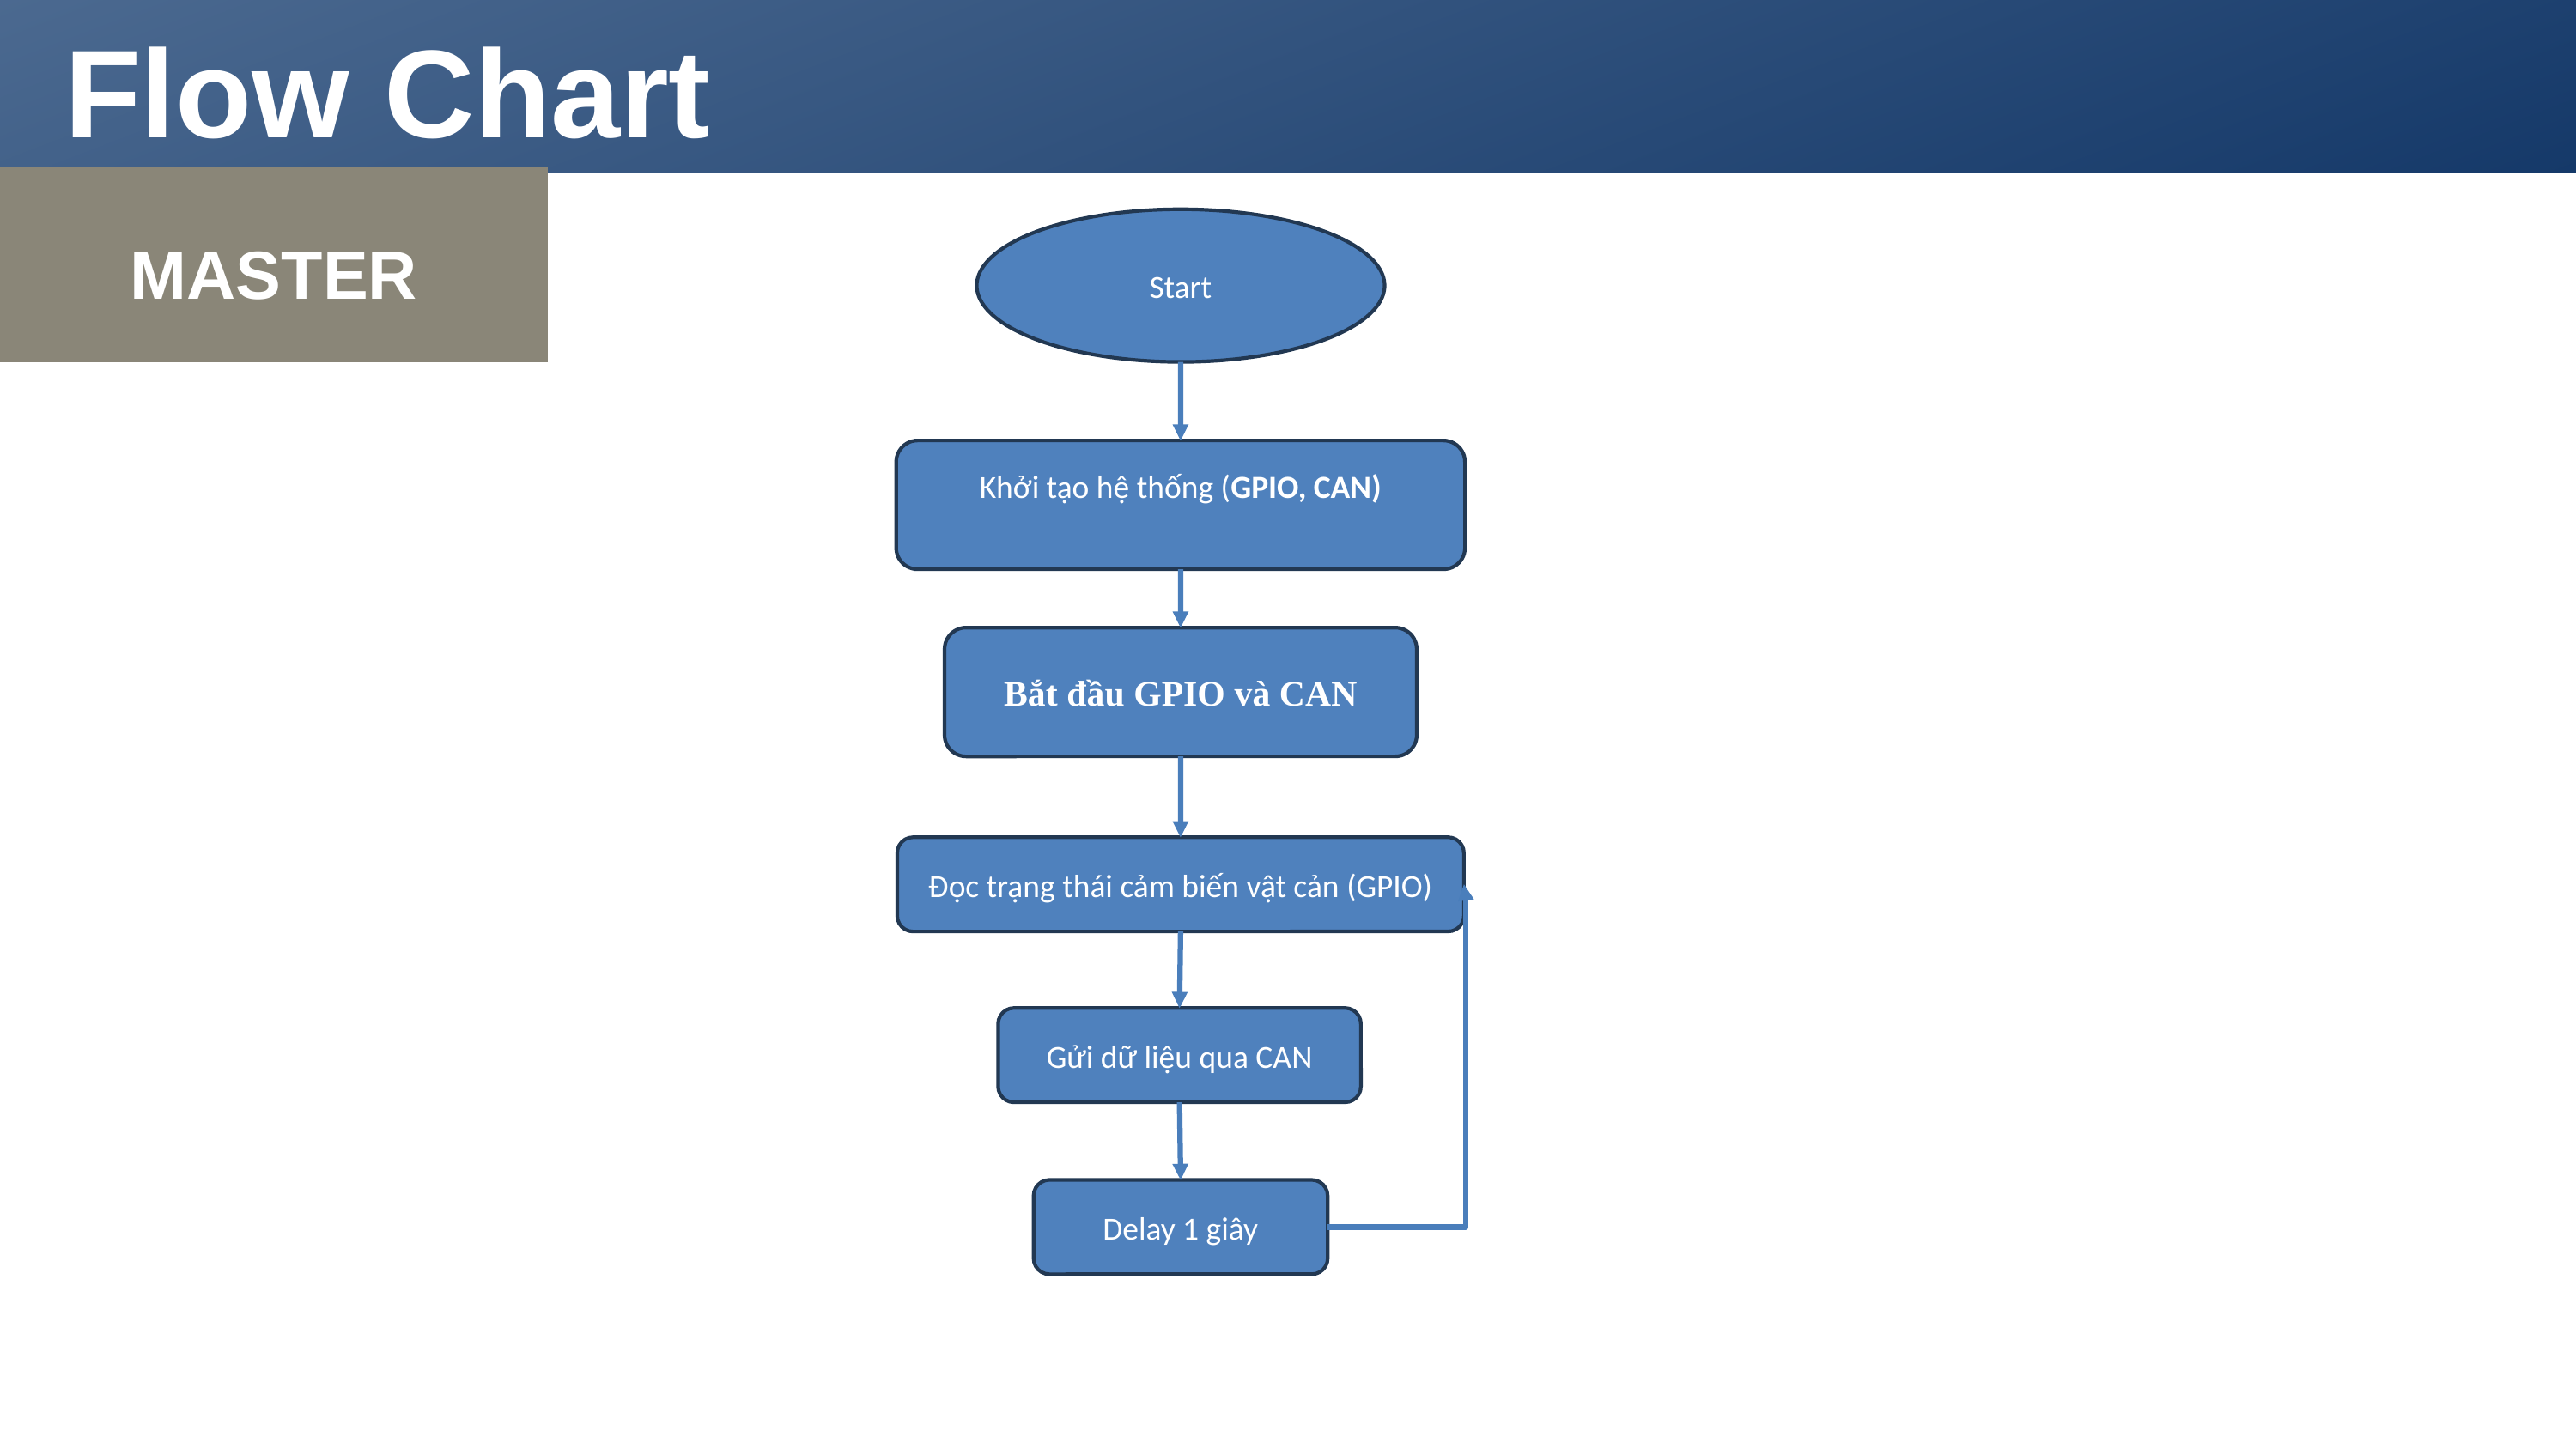

Flow Chart

MASTER
Start
Khởi tạo hệ thống (GPIO, CAN)

Bắt đầu GPIO và CAN
Đọc trạng thái cảm biến vật cản (GPIO)
Gửi dữ liệu qua CAN
Delay 1 giây